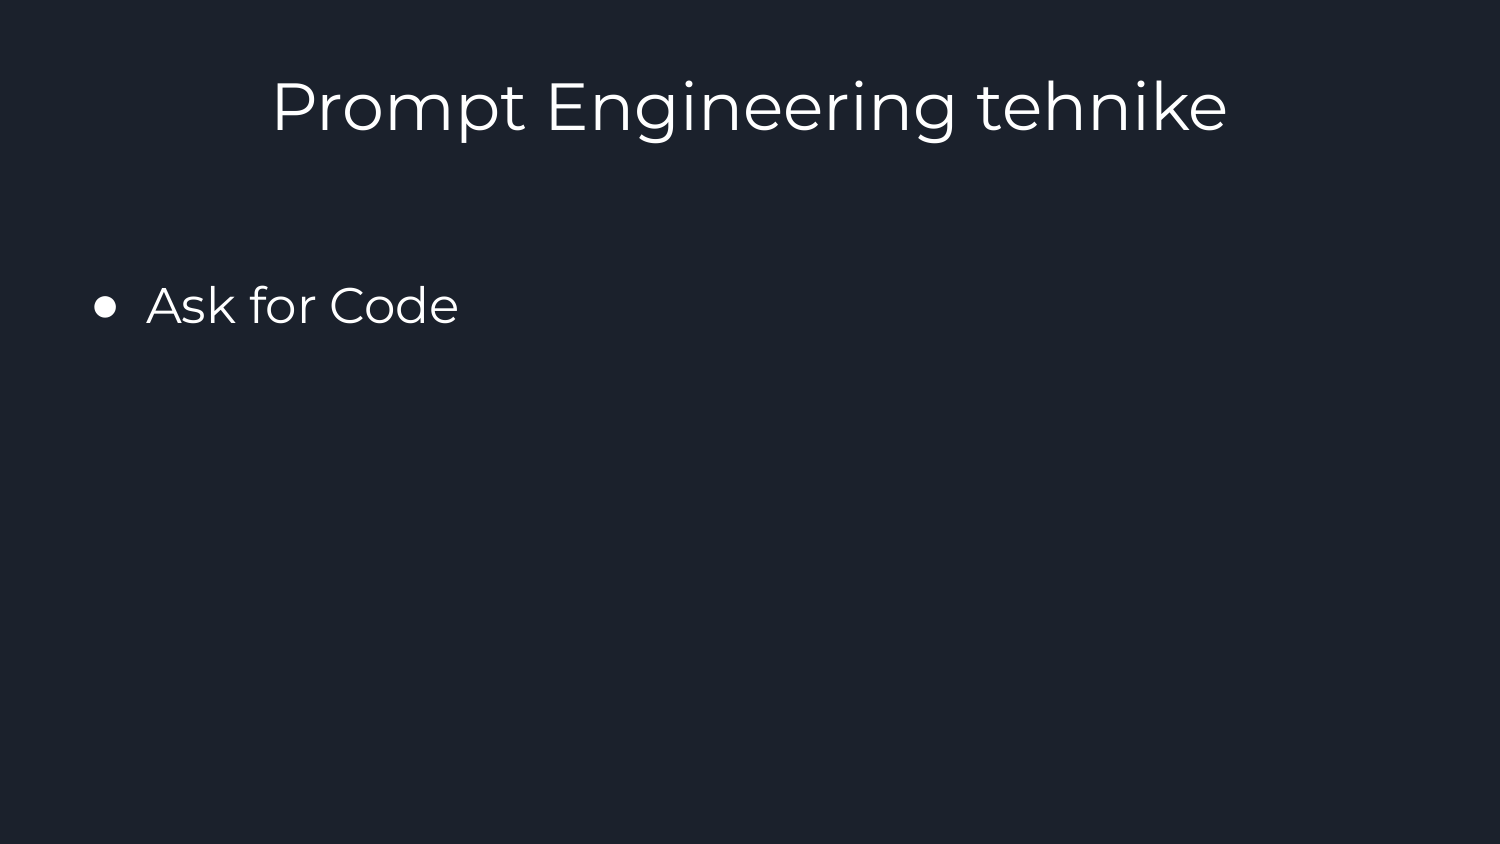

# Prompt Engineering tehnike

Ask for Code